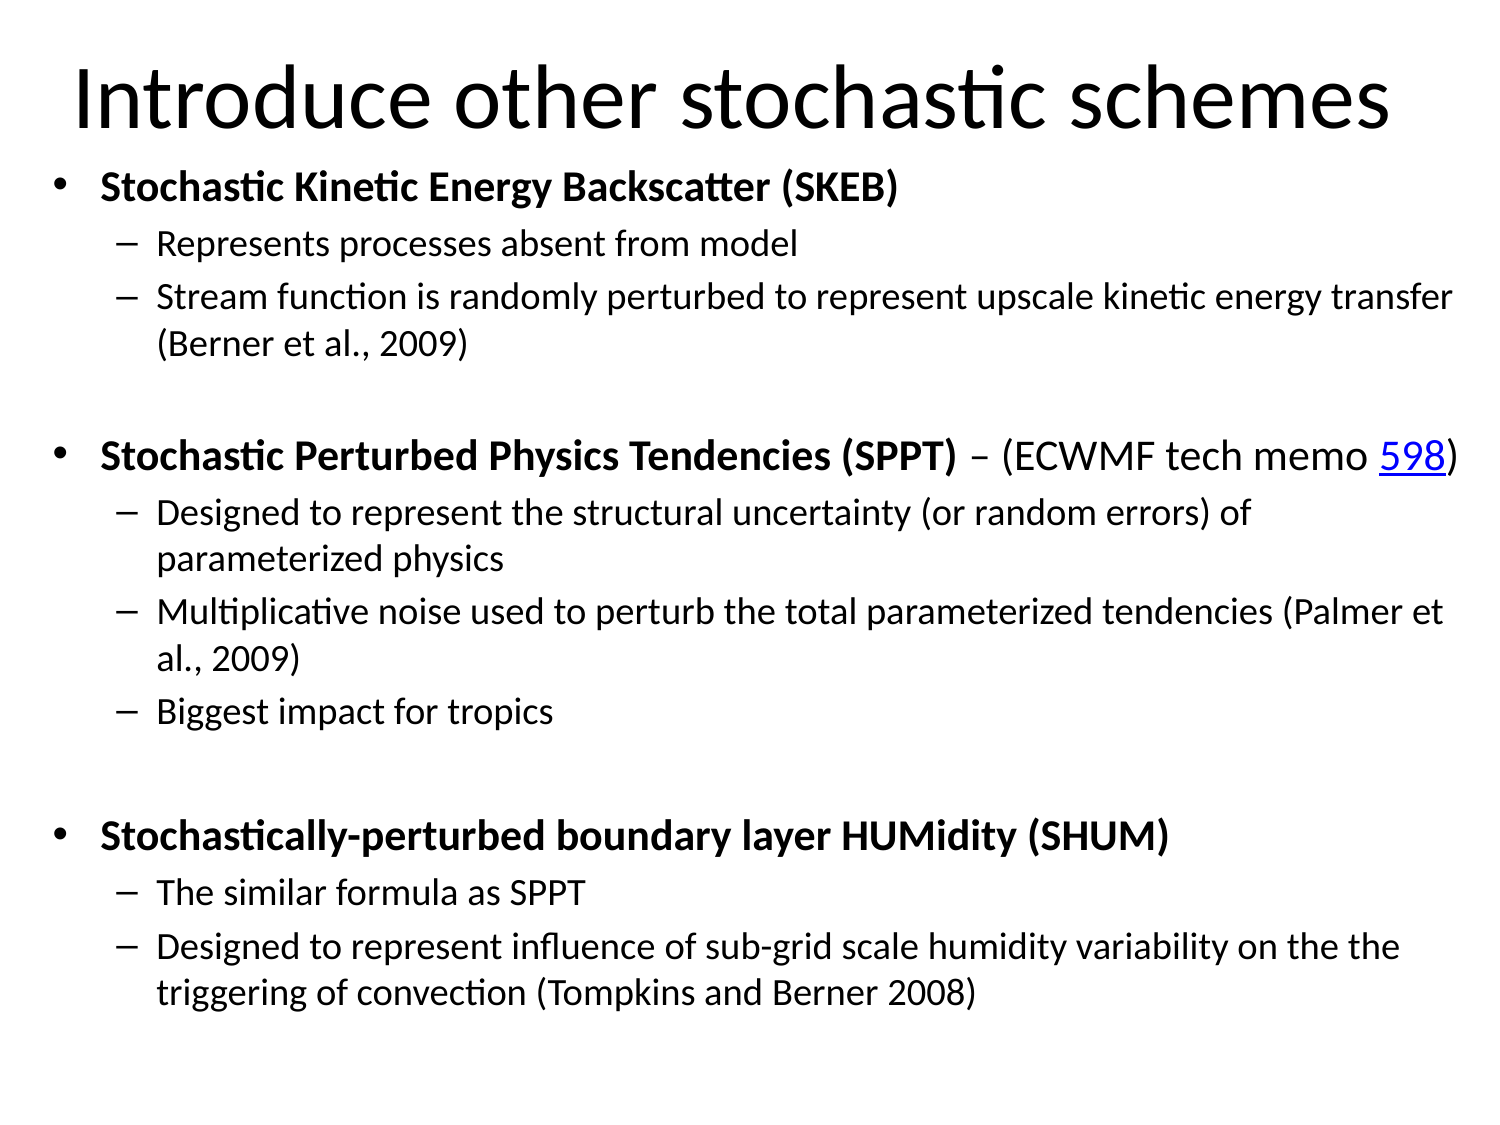

# Introduce other stochastic schemes
Stochastic Kinetic Energy Backscatter (SKEB)
Represents processes absent from model
Stream function is randomly perturbed to represent upscale kinetic energy transfer (Berner et al., 2009)

Stochastic Perturbed Physics Tendencies (SPPT) – (ECWMF tech memo 598)
Designed to represent the structural uncertainty (or random errors) of parameterized physics
Multiplicative noise used to perturb the total parameterized tendencies (Palmer et al., 2009)
Biggest impact for tropics

Stochastically-perturbed boundary layer HUMidity (SHUM)
The similar formula as SPPT
Designed to represent influence of sub-grid scale humidity variability on the the triggering of convection (Tompkins and Berner 2008)